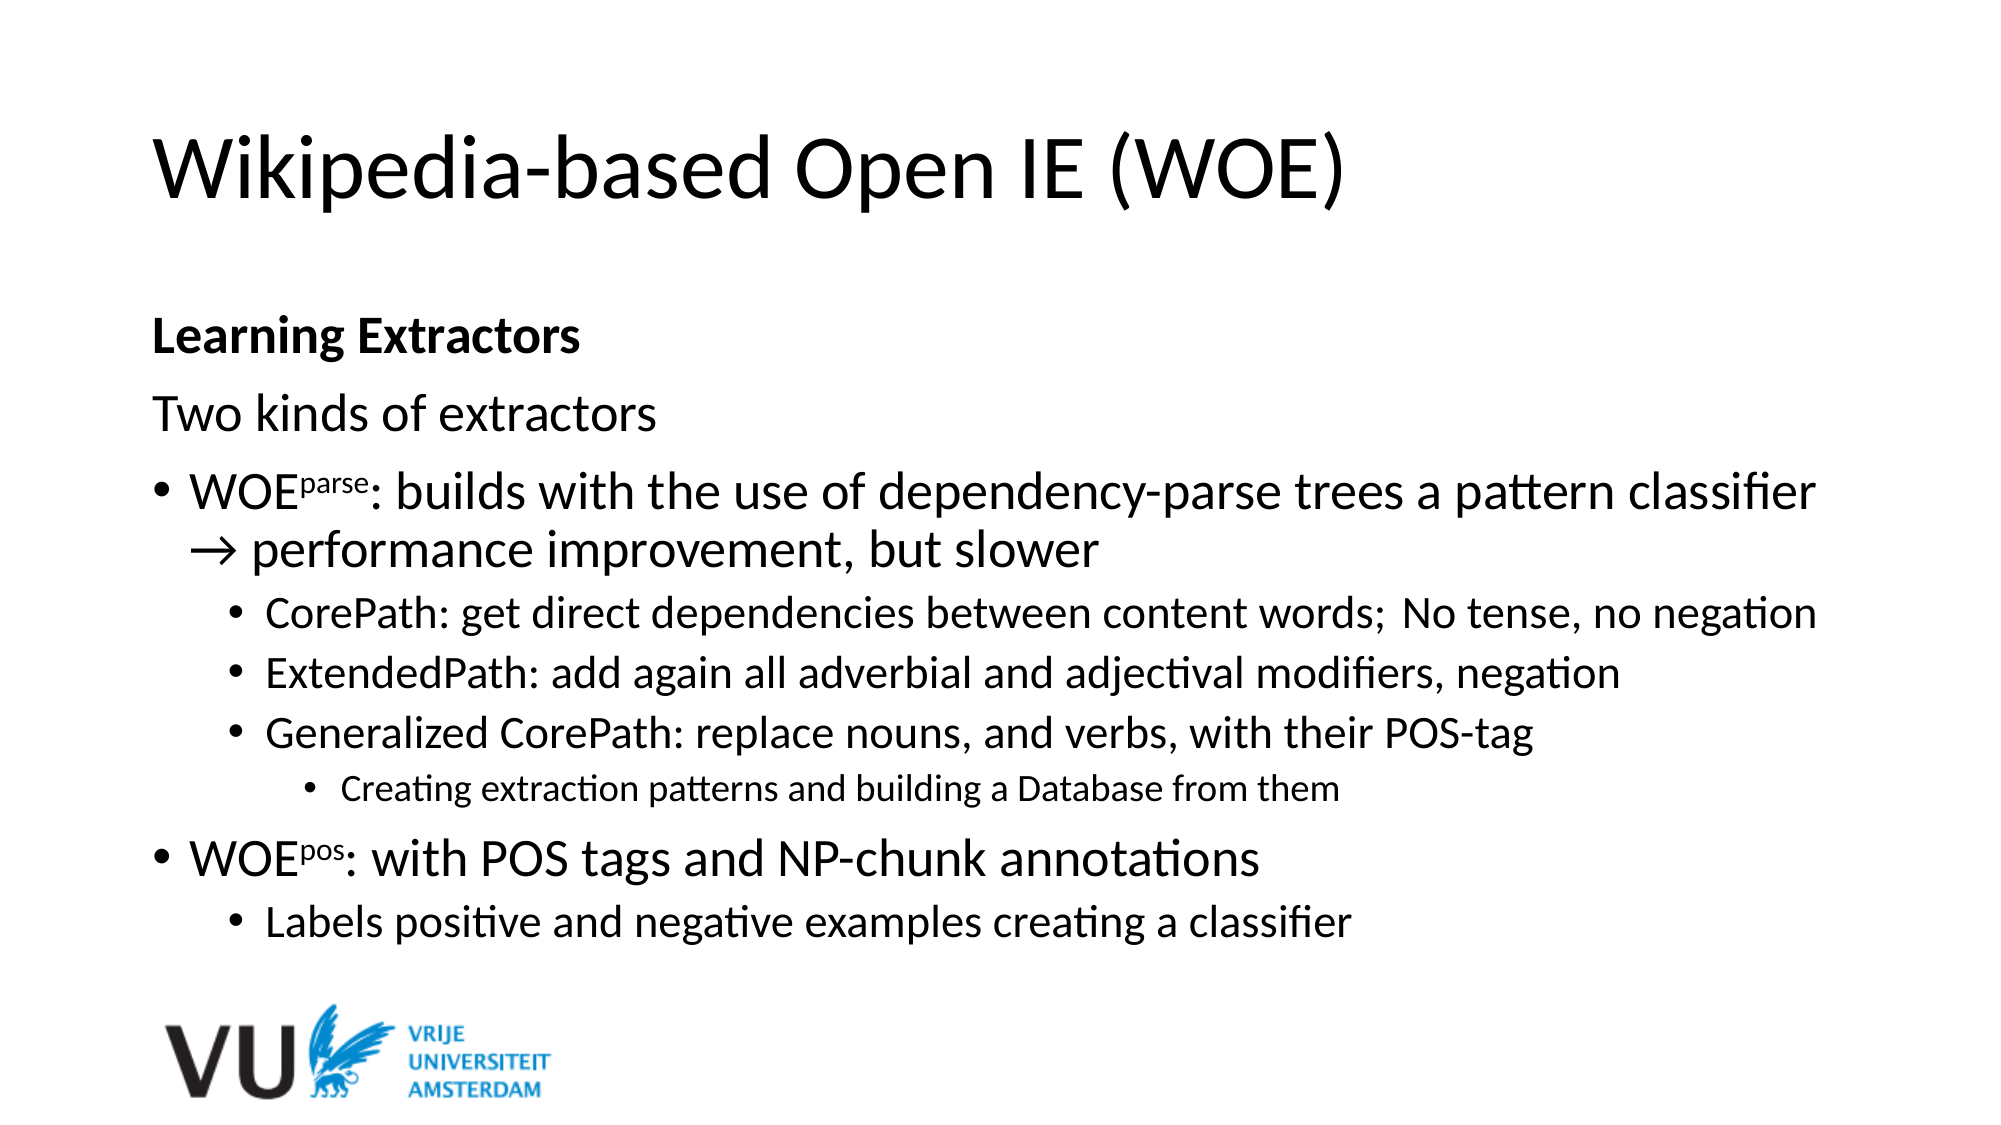

# Wikipedia-based Open IE (WOE)
Learning Extractors
Two kinds of extractors
WOEparse: builds with the use of dependency-parse trees a pattern classifier → performance improvement, but slower
CorePath: get direct dependencies between content words;  No tense, no negation
ExtendedPath: add again all adverbial and adjectival modifiers, negation
Generalized CorePath: replace nouns, and verbs, with their POS-tag
Creating extraction patterns and building a Database from them
WOEpos: with POS tags and NP-chunk annotations
Labels positive and negative examples creating a classifier